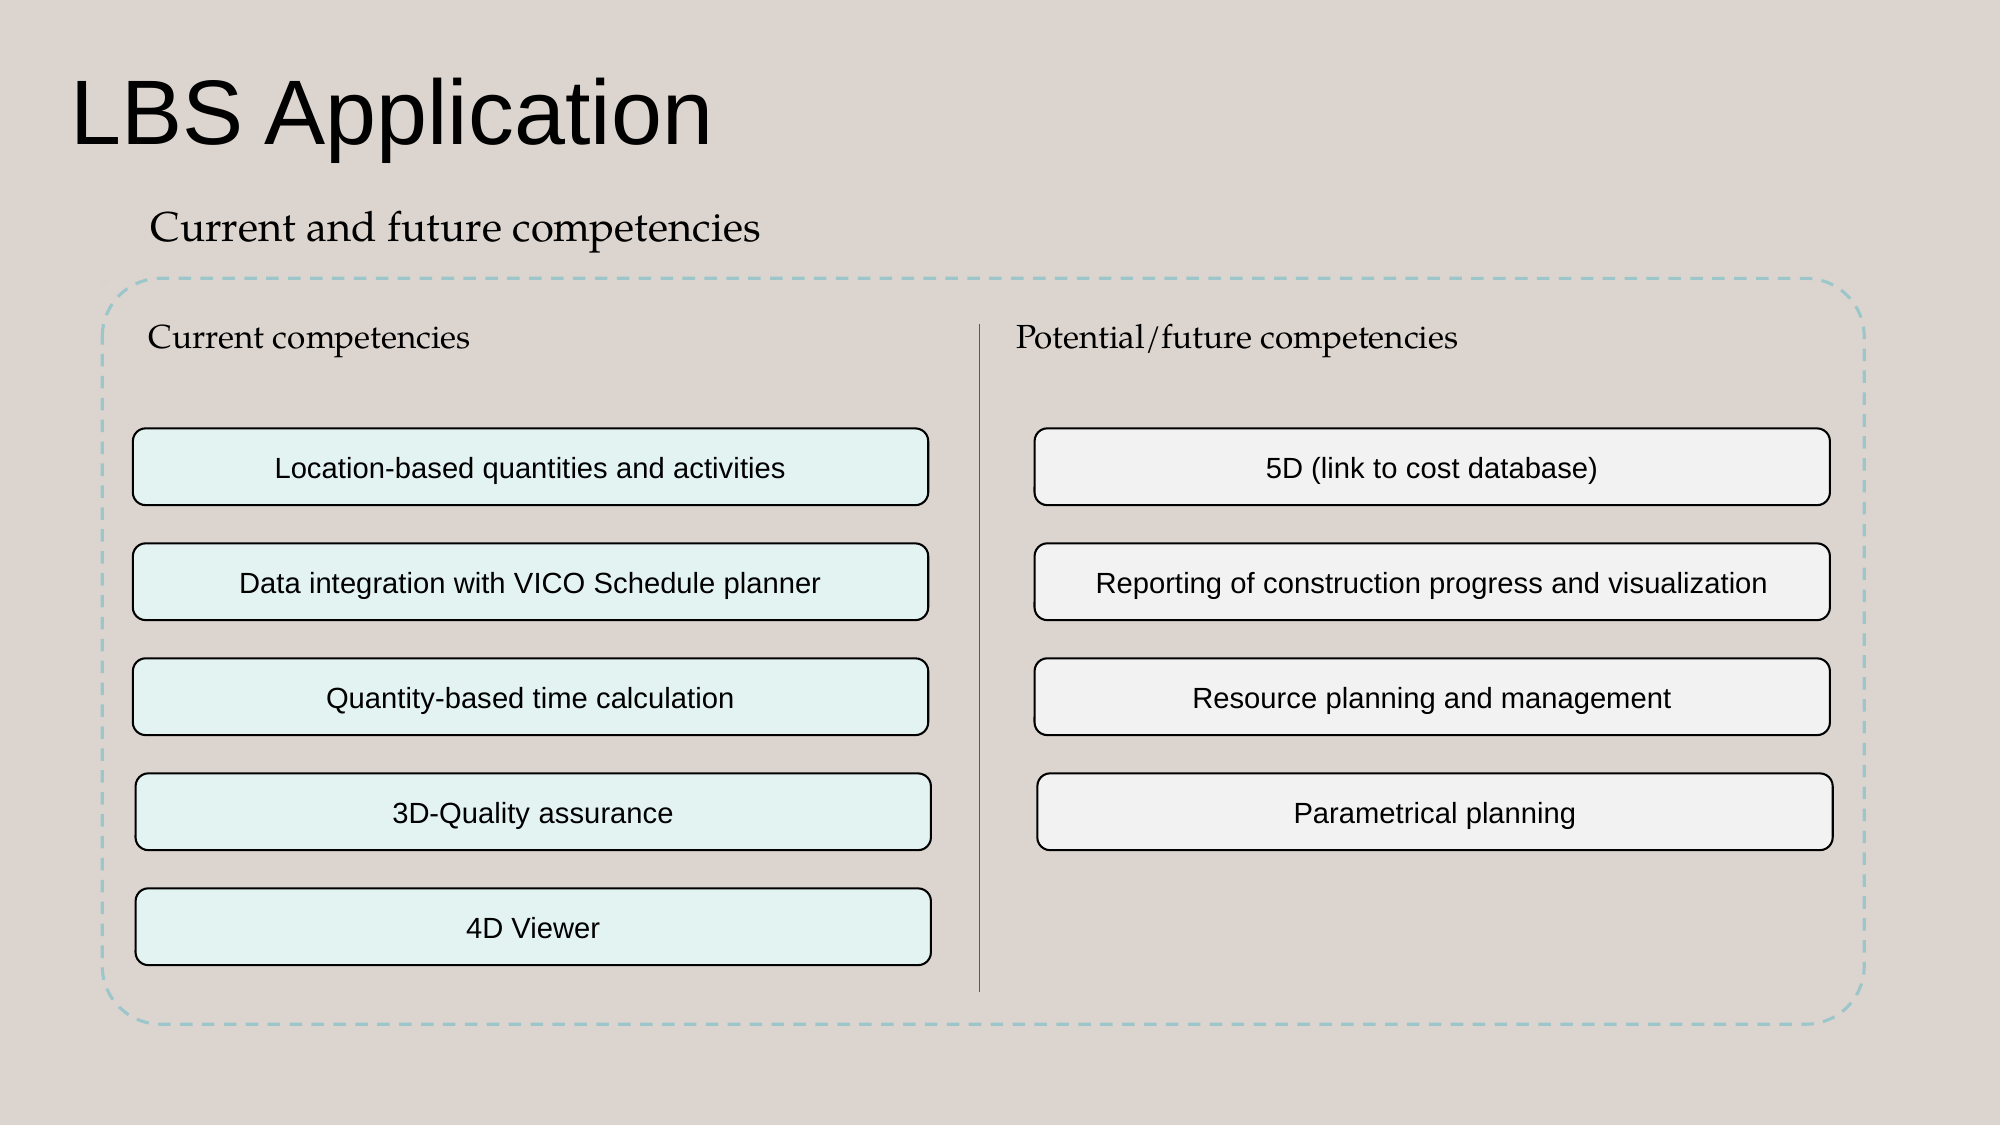

# LBS Application
Current and future competencies

Current competencies
Potential/future competencies
Location-based quantities and activities
5D (link to cost database)
Data integration with VICO Schedule planner
Reporting of construction progress and visualization
Quantity-based time calculation
Resource planning and management
3D-Quality assurance
Parametrical planning
4D Viewer